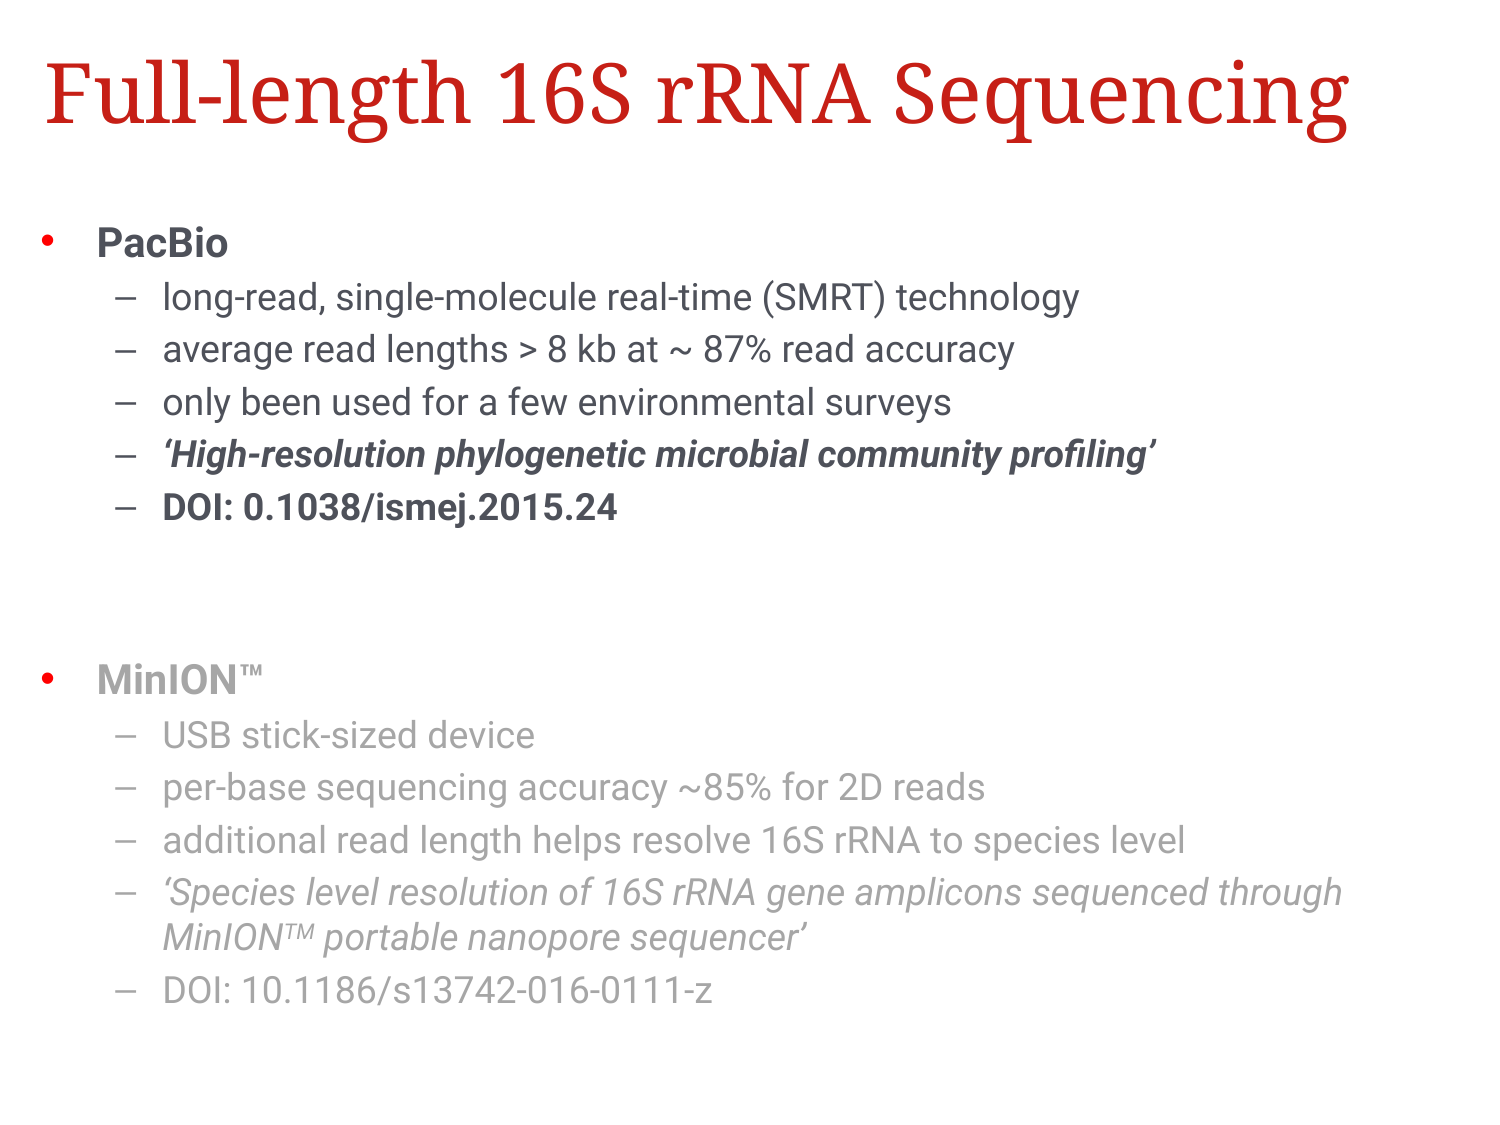

# Full-length 16S rRNA Sequencing
PacBio
long-read, single-molecule real-time (SMRT) technology
average read lengths > 8 kb at ~ 87% read accuracy
only been used for a few environmental surveys
‘High-resolution phylogenetic microbial community profiling’
DOI: 0.1038/ismej.2015.24

MinION™
USB stick-sized device
per-base sequencing accuracy ~85% for 2D reads
additional read length helps resolve 16S rRNA to species level
‘Species level resolution of 16S rRNA gene amplicons sequenced through MinIONTM portable nanopore sequencer’
DOI: 10.1186/s13742-016-0111-z